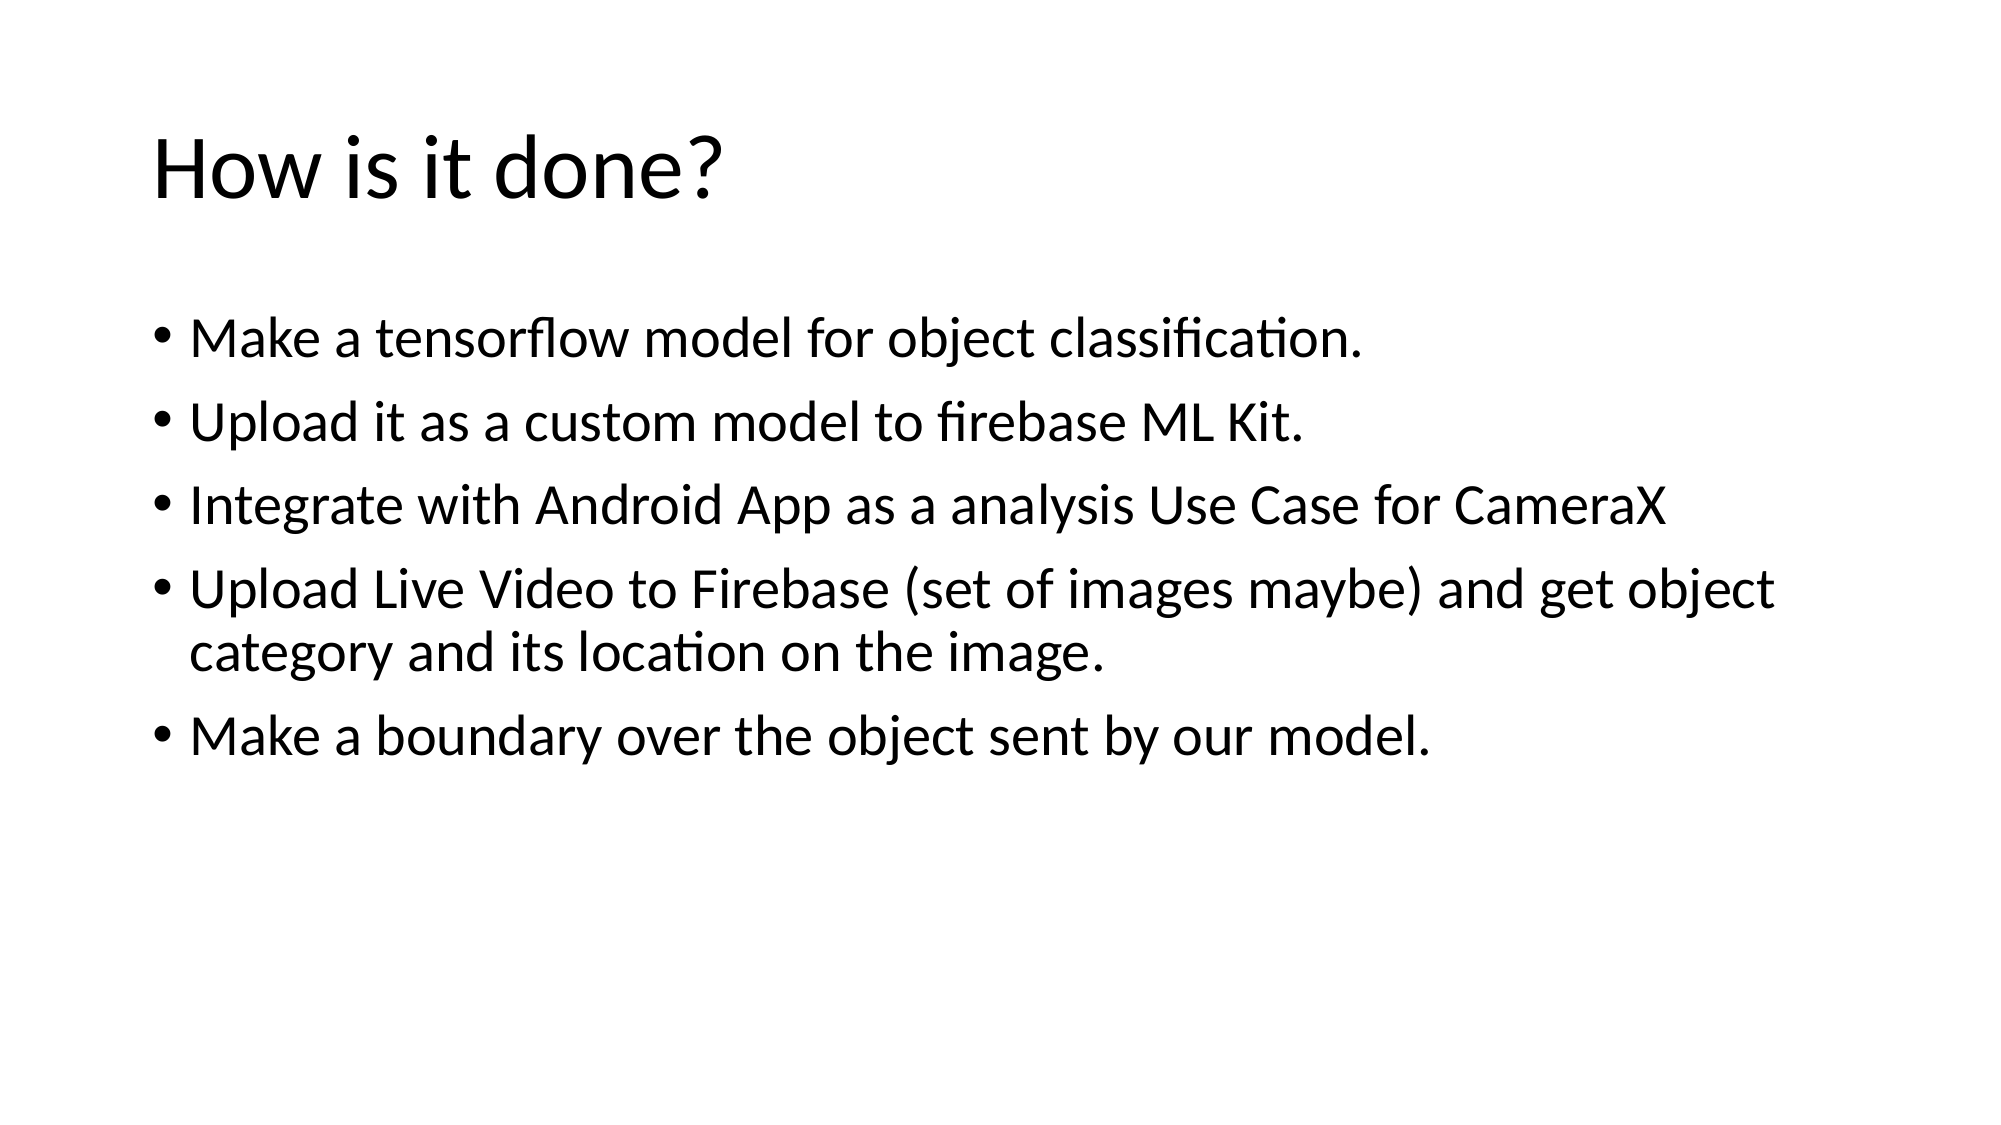

# How is it done?
Make a tensorflow model for object classification.
Upload it as a custom model to firebase ML Kit.
Integrate with Android App as a analysis Use Case for CameraX
Upload Live Video to Firebase (set of images maybe) and get object category and its location on the image.
Make a boundary over the object sent by our model.